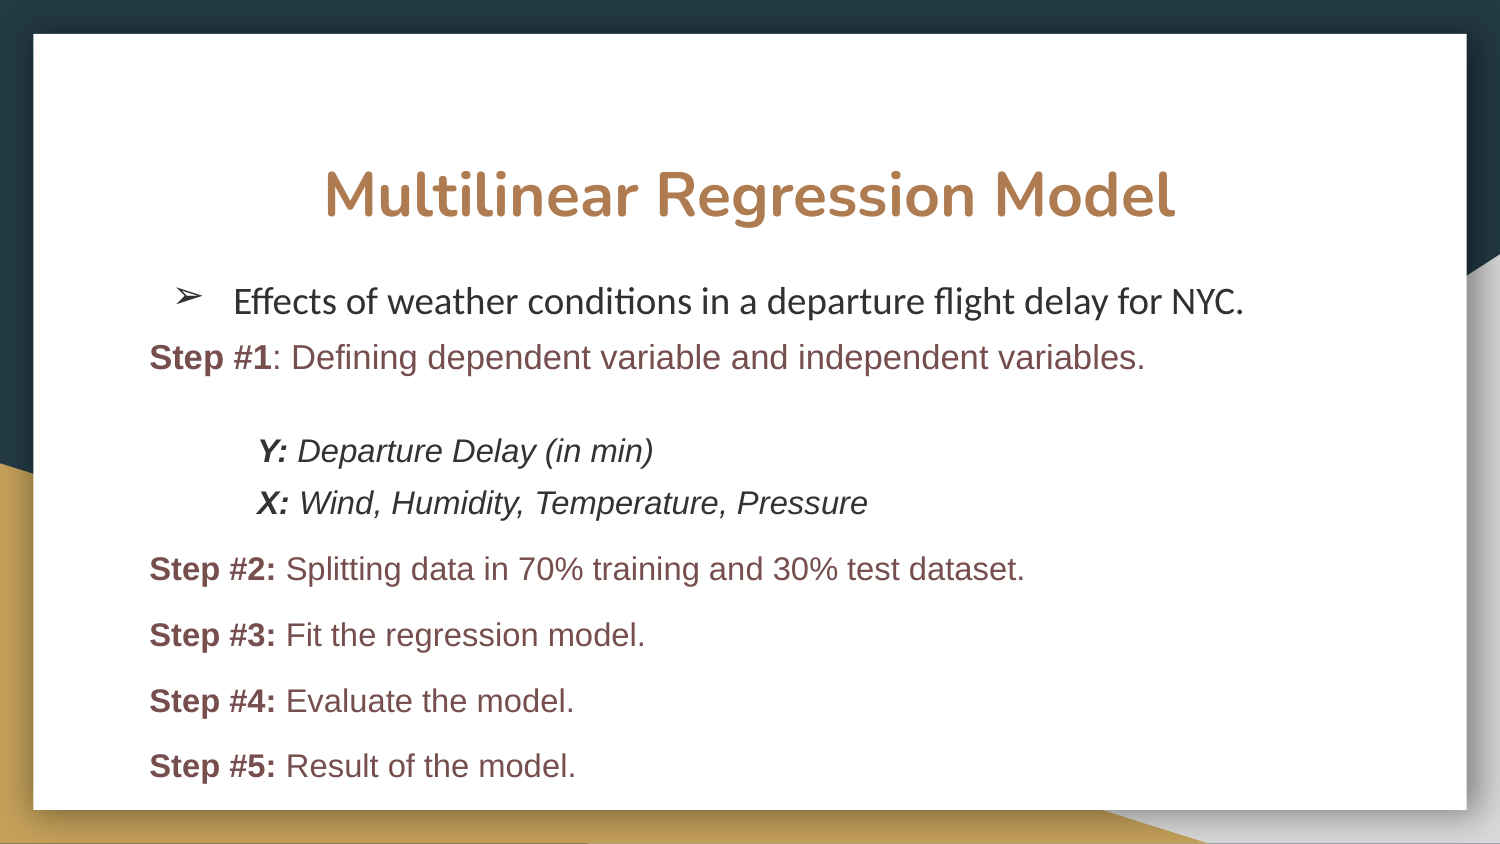

# Multilinear Regression Model
Effects of weather conditions in a departure flight delay for NYC.
Step #1: Defining dependent variable and independent variables.

            Y: Departure Delay (in min)
            X: Wind, Humidity, Temperature, Pressure
Step #2: Splitting data in 70% training and 30% test dataset.
Step #3: Fit the regression model.
Step #4: Evaluate the model.
Step #5: Result of the model.